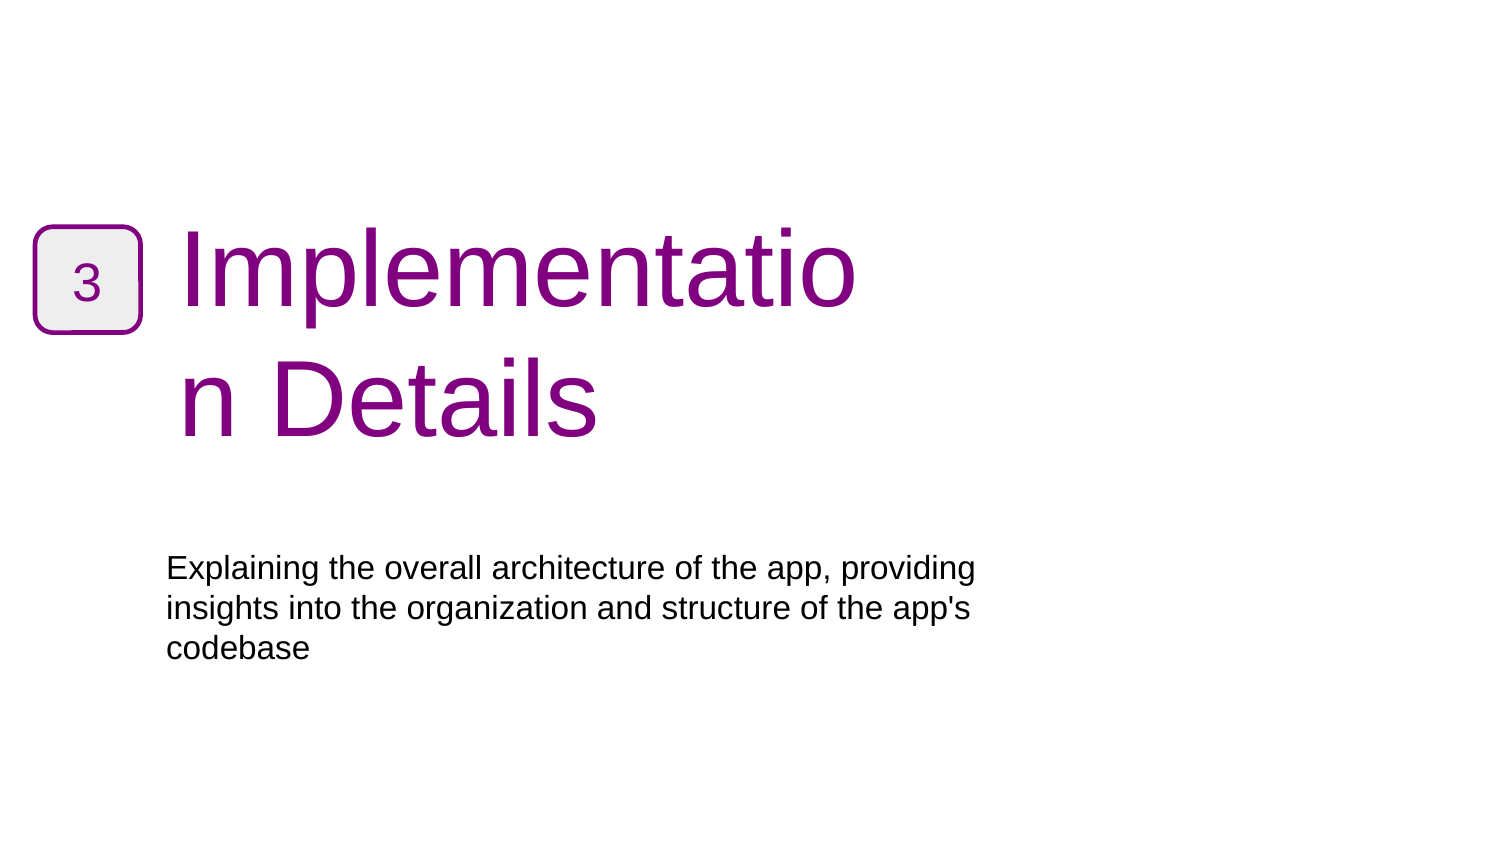

# Implementation Details
3
Explaining the overall architecture of the app, providing insights into the organization and structure of the app's codebase